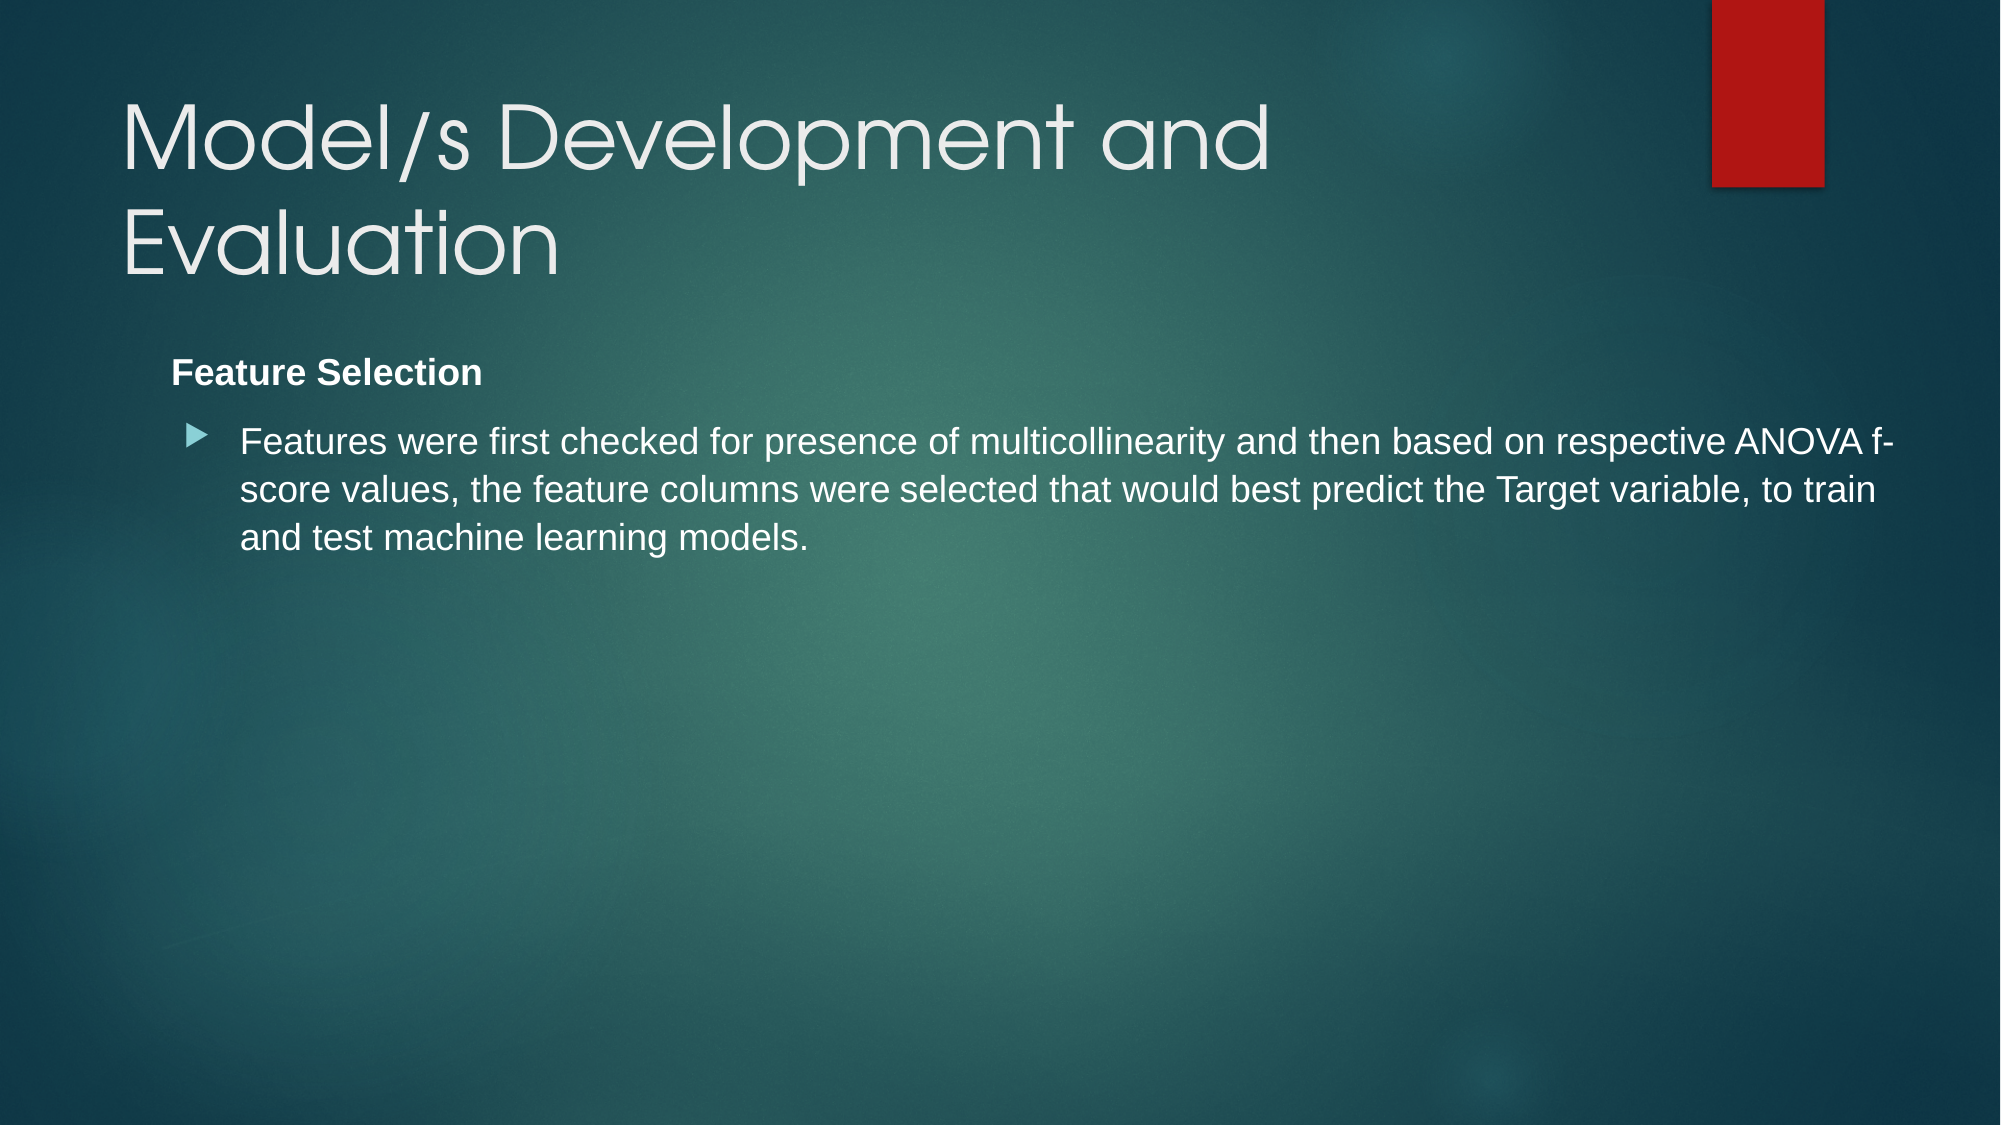

# Model/s Development and Evaluation
Feature Selection
Features were first checked for presence of multicollinearity and then based on respective ANOVA f-score values, the feature columns were selected that would best predict the Target variable, to train and test machine learning models.